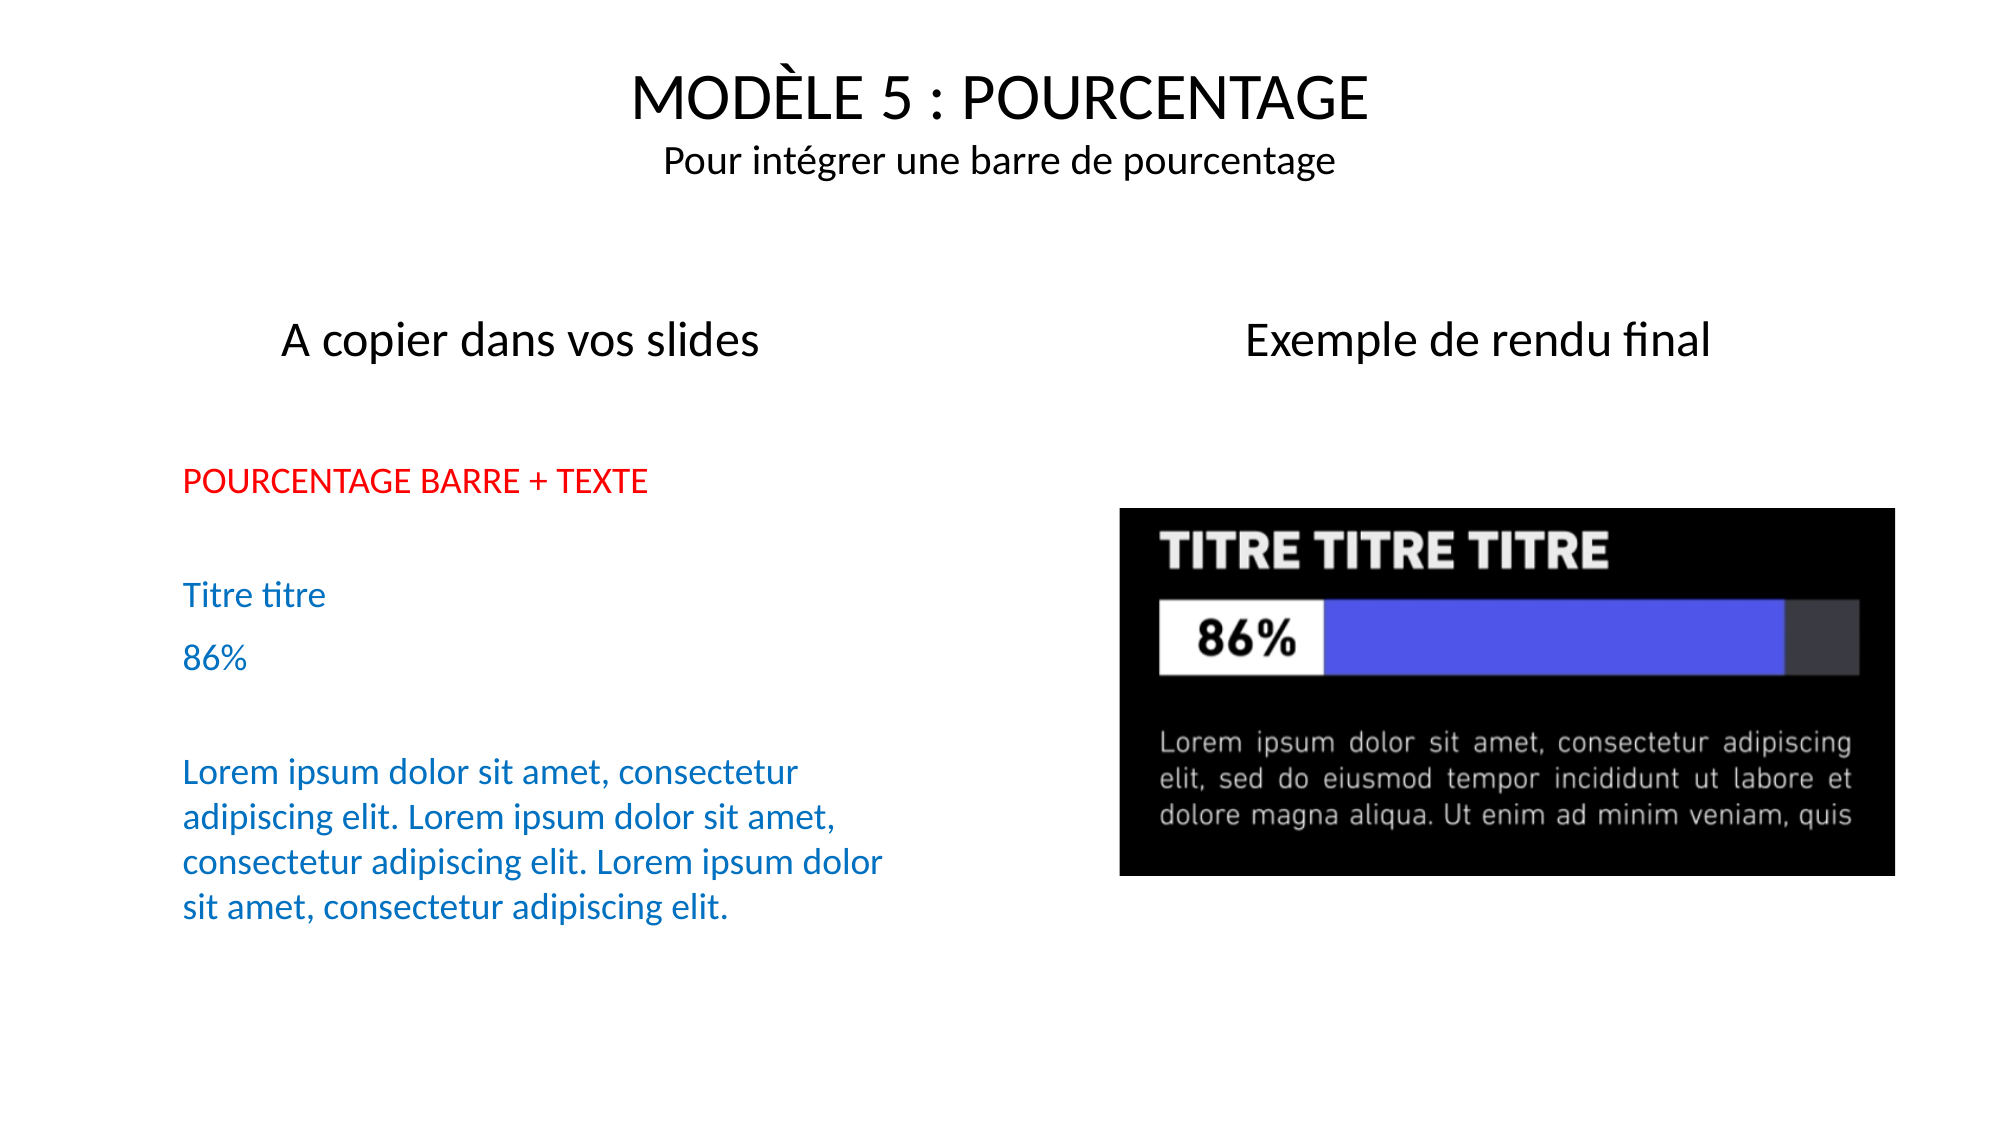

POURCENTAGE BARRE + TEXTE
Titre titre
86%
Lorem ipsum dolor sit amet, consectetur adipiscing elit. Lorem ipsum dolor sit amet, consectetur adipiscing elit. Lorem ipsum dolor sit amet, consectetur adipiscing elit.